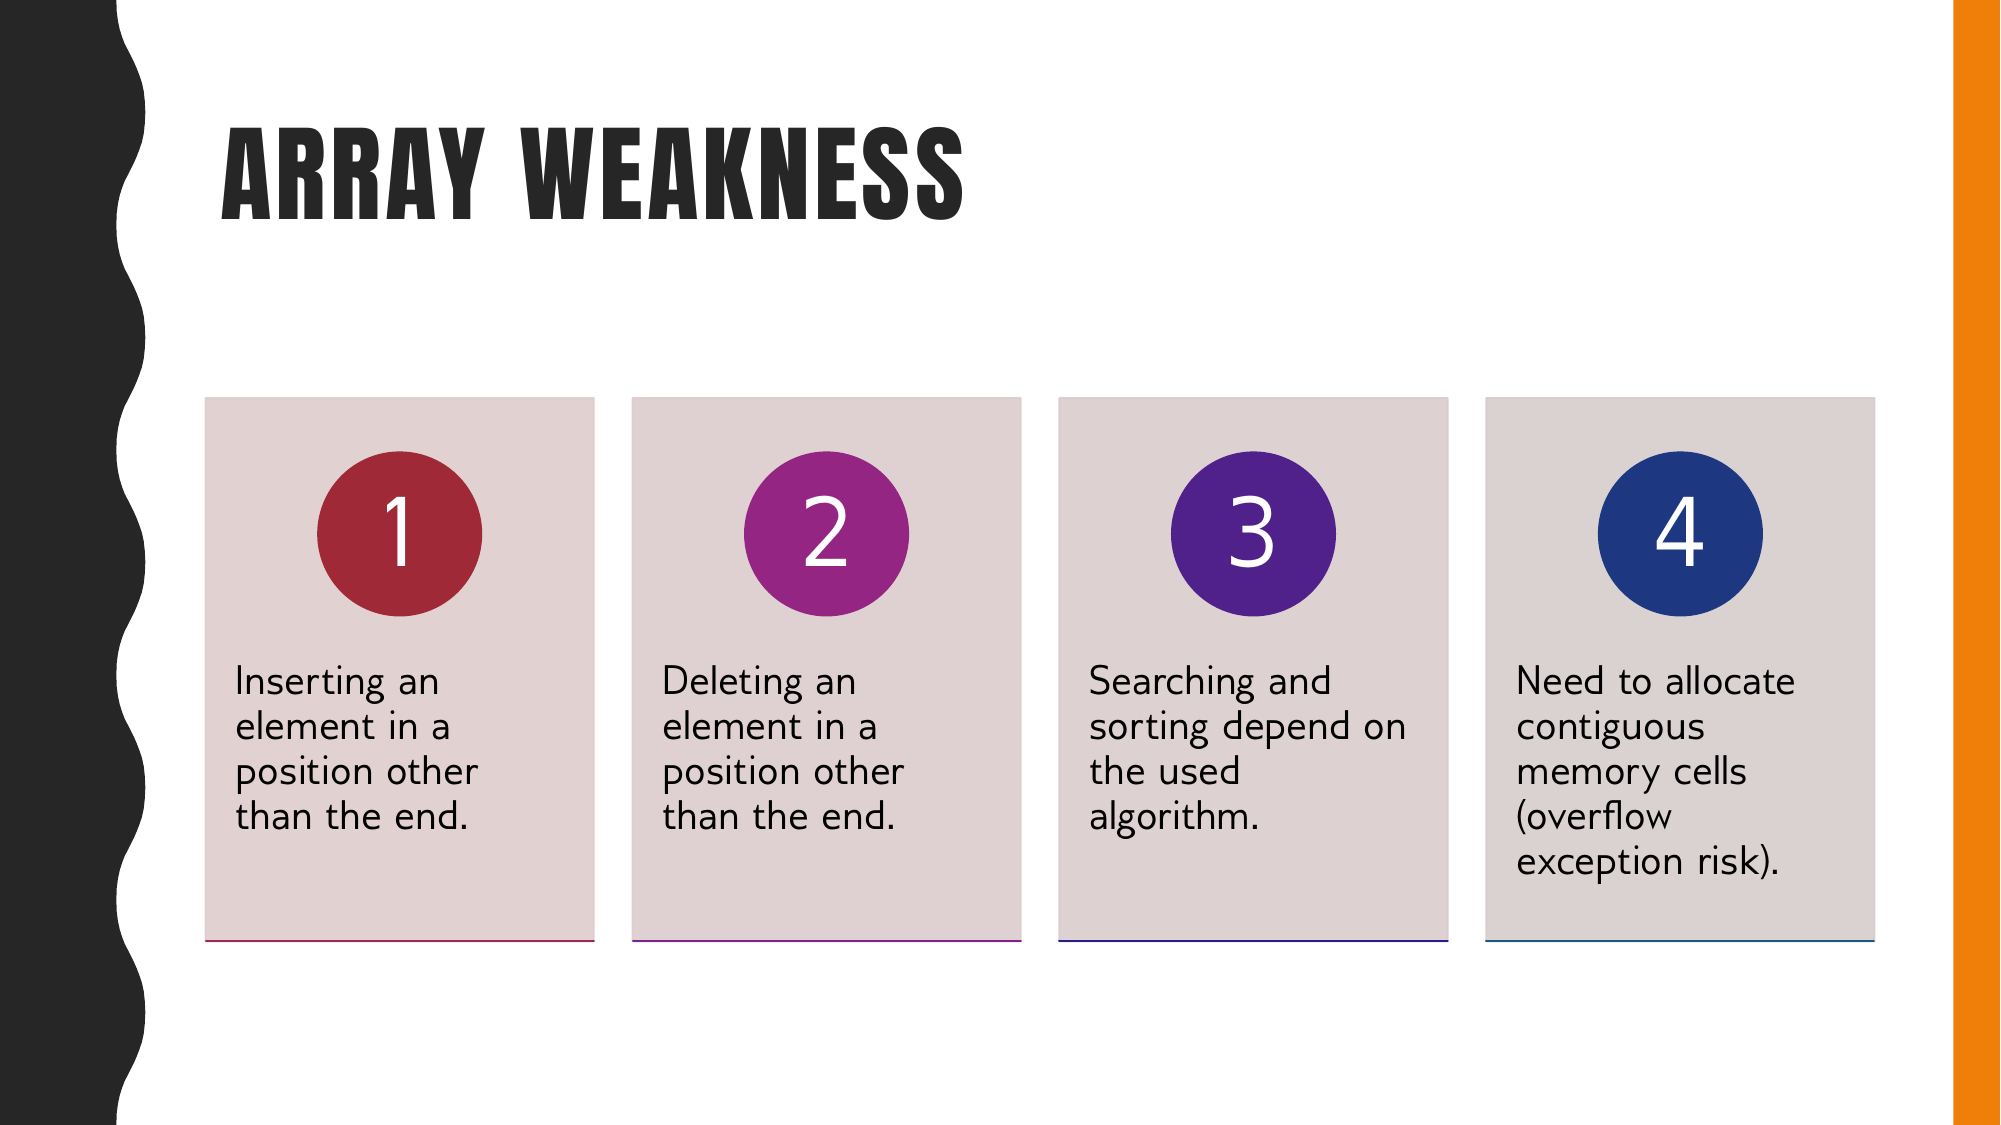

# Array weakness
Inserting an element in a position other than the end.
1
Deleting an element in a position other than the end.
2
Searching and sorting depend on the used algorithm.
3
Need to allocate contiguous memory cells (overflow exception risk).
4